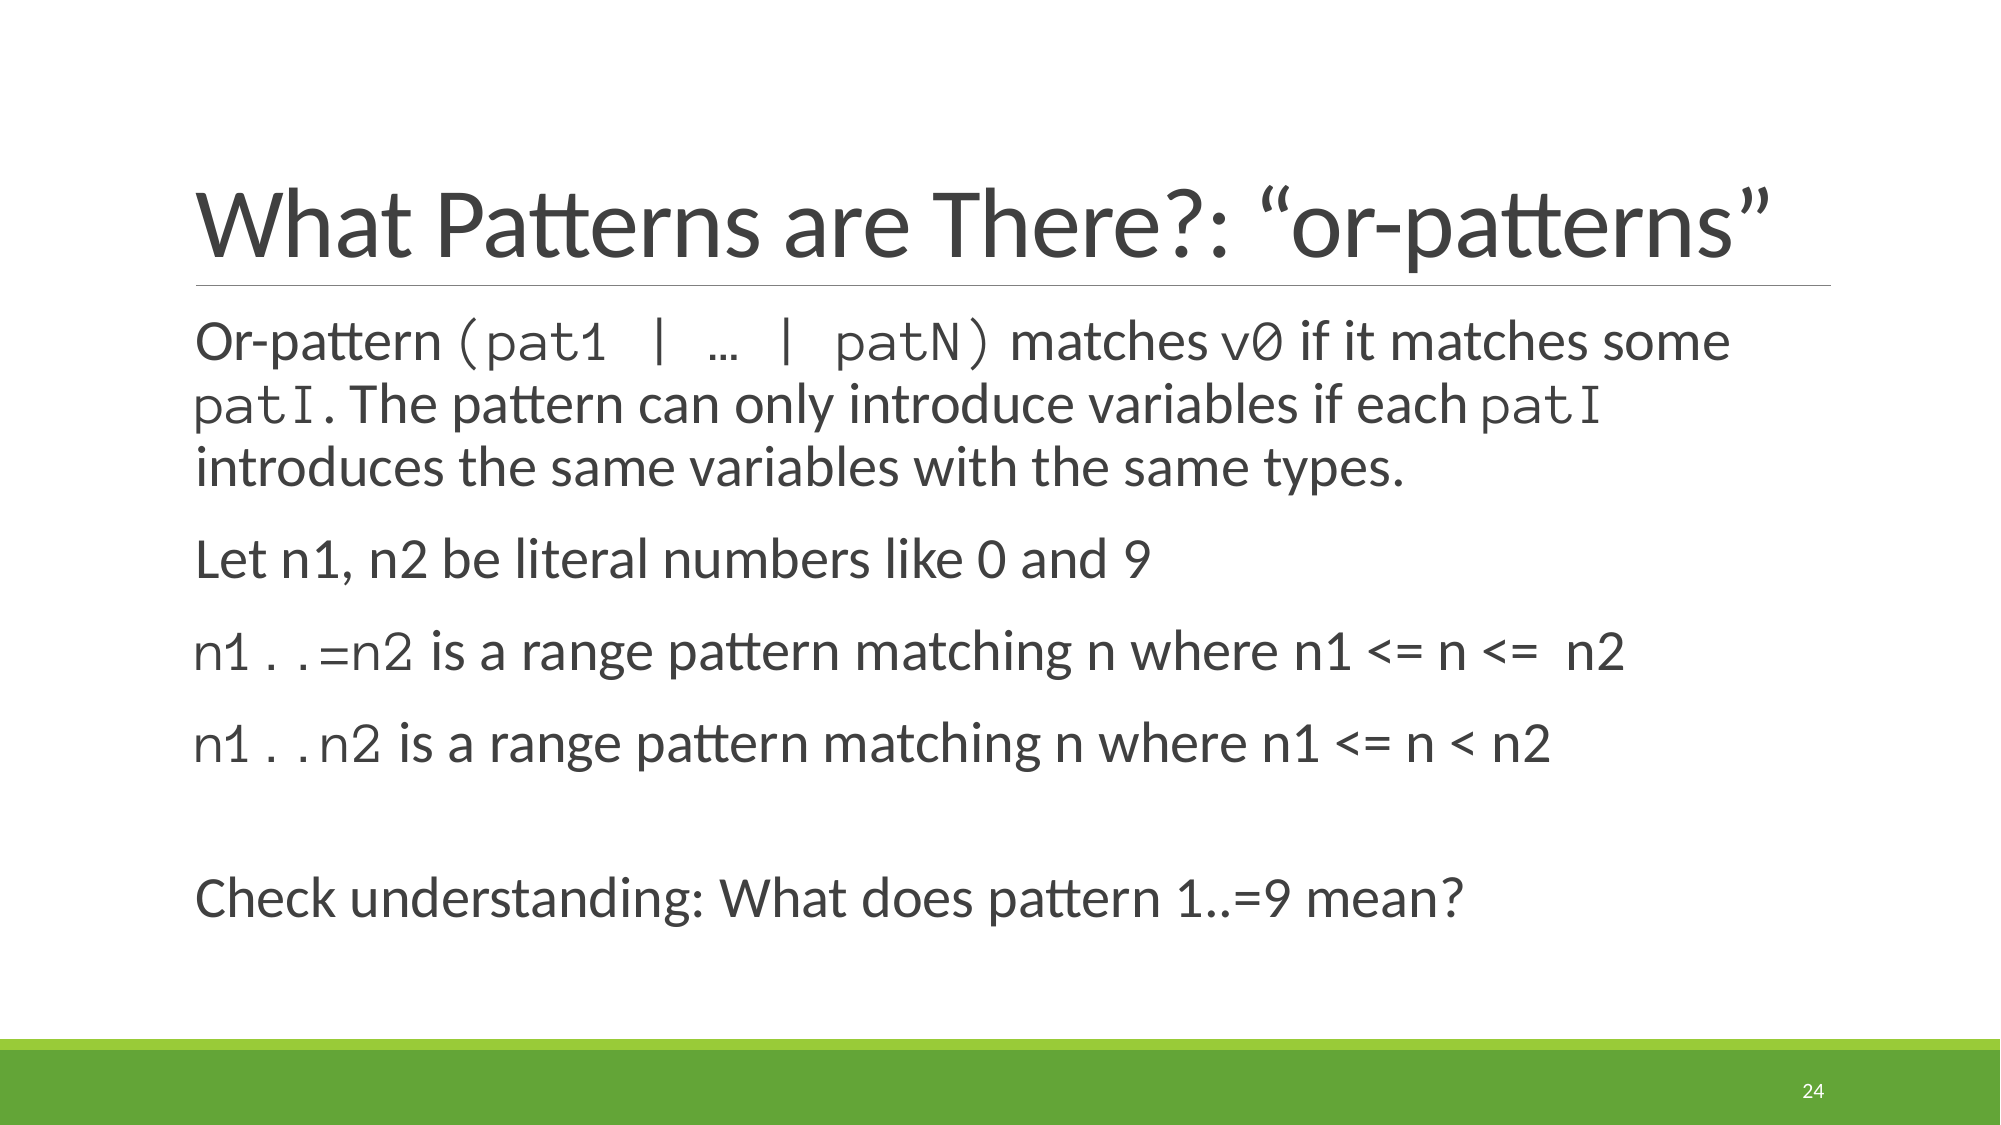

# What Patterns are There?: “or-patterns”
Or-pattern (pat1 | … | patN) matches v0 if it matches some patI. The pattern can only introduce variables if each patI introduces the same variables with the same types.
Let n1, n2 be literal numbers like 0 and 9
n1..=n2 is a range pattern matching n where n1 <= n <=  n2
n1..n2 is a range pattern matching n where n1 <= n < n2
Check understanding: What does pattern 1..=9 mean?
24